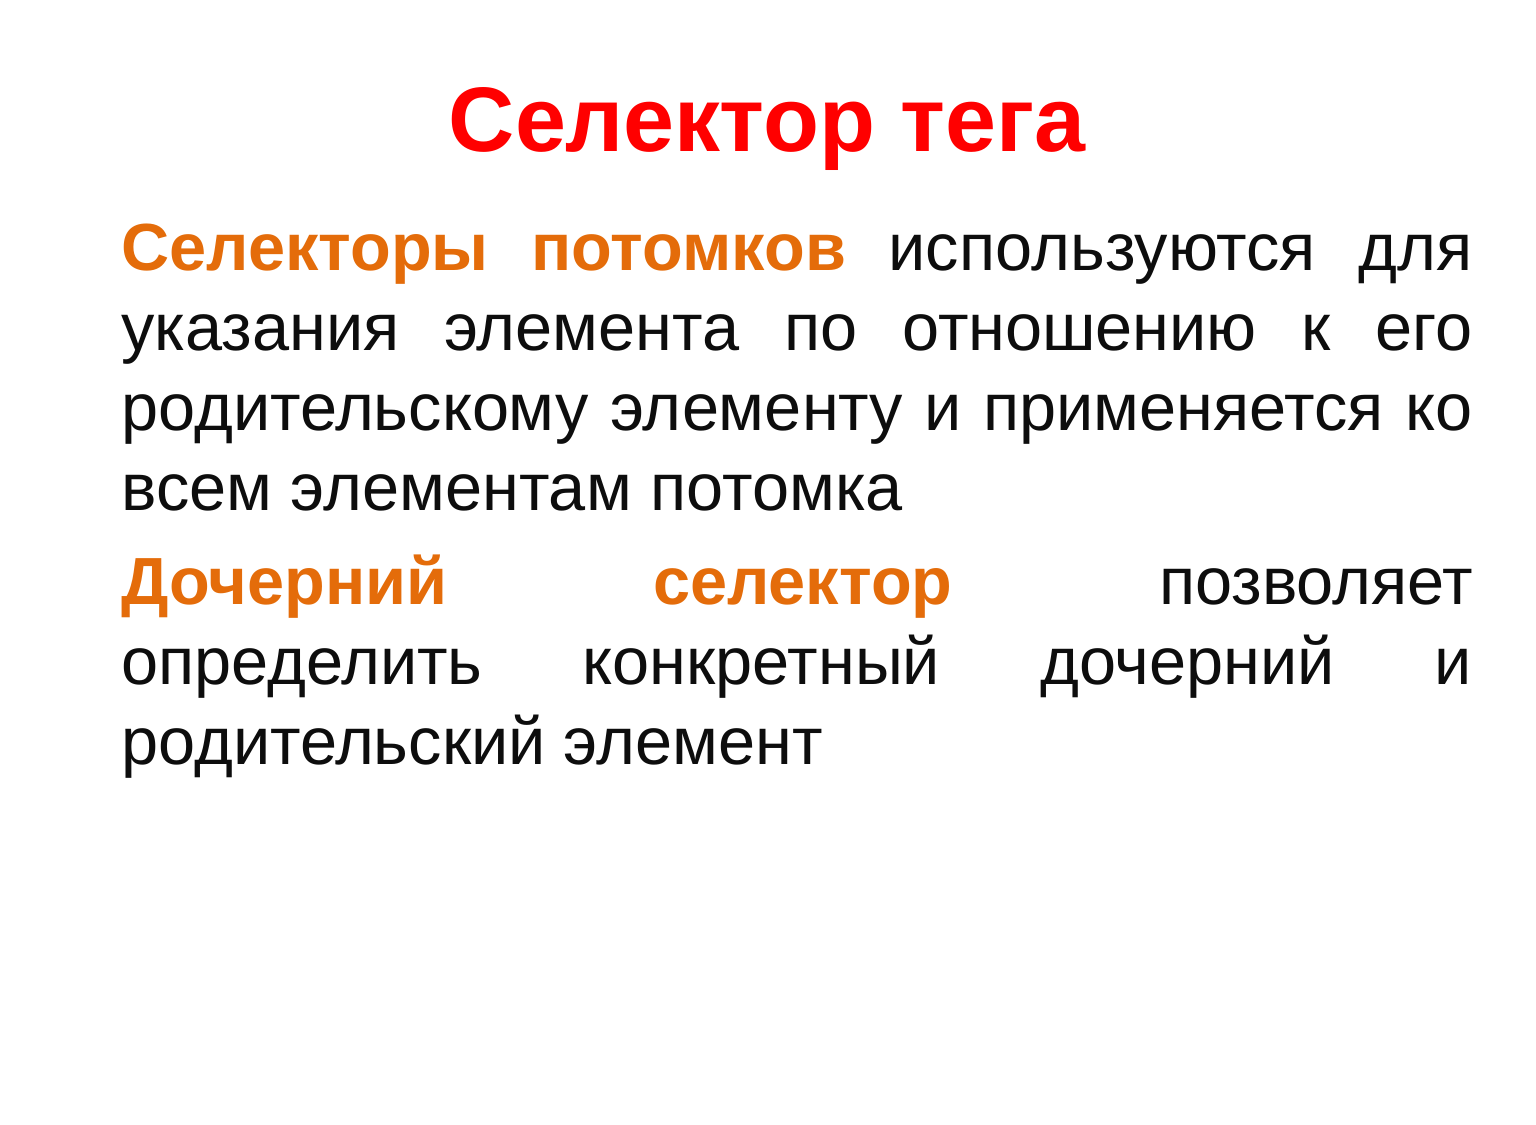

# Селектор тега
Селекторы потомков используются для указания элемента по отношению к его родительскому элементу и применяется ко всем элементам потомка
Дочерний селектор позволяет определить конкретный дочерний и родительский элемент